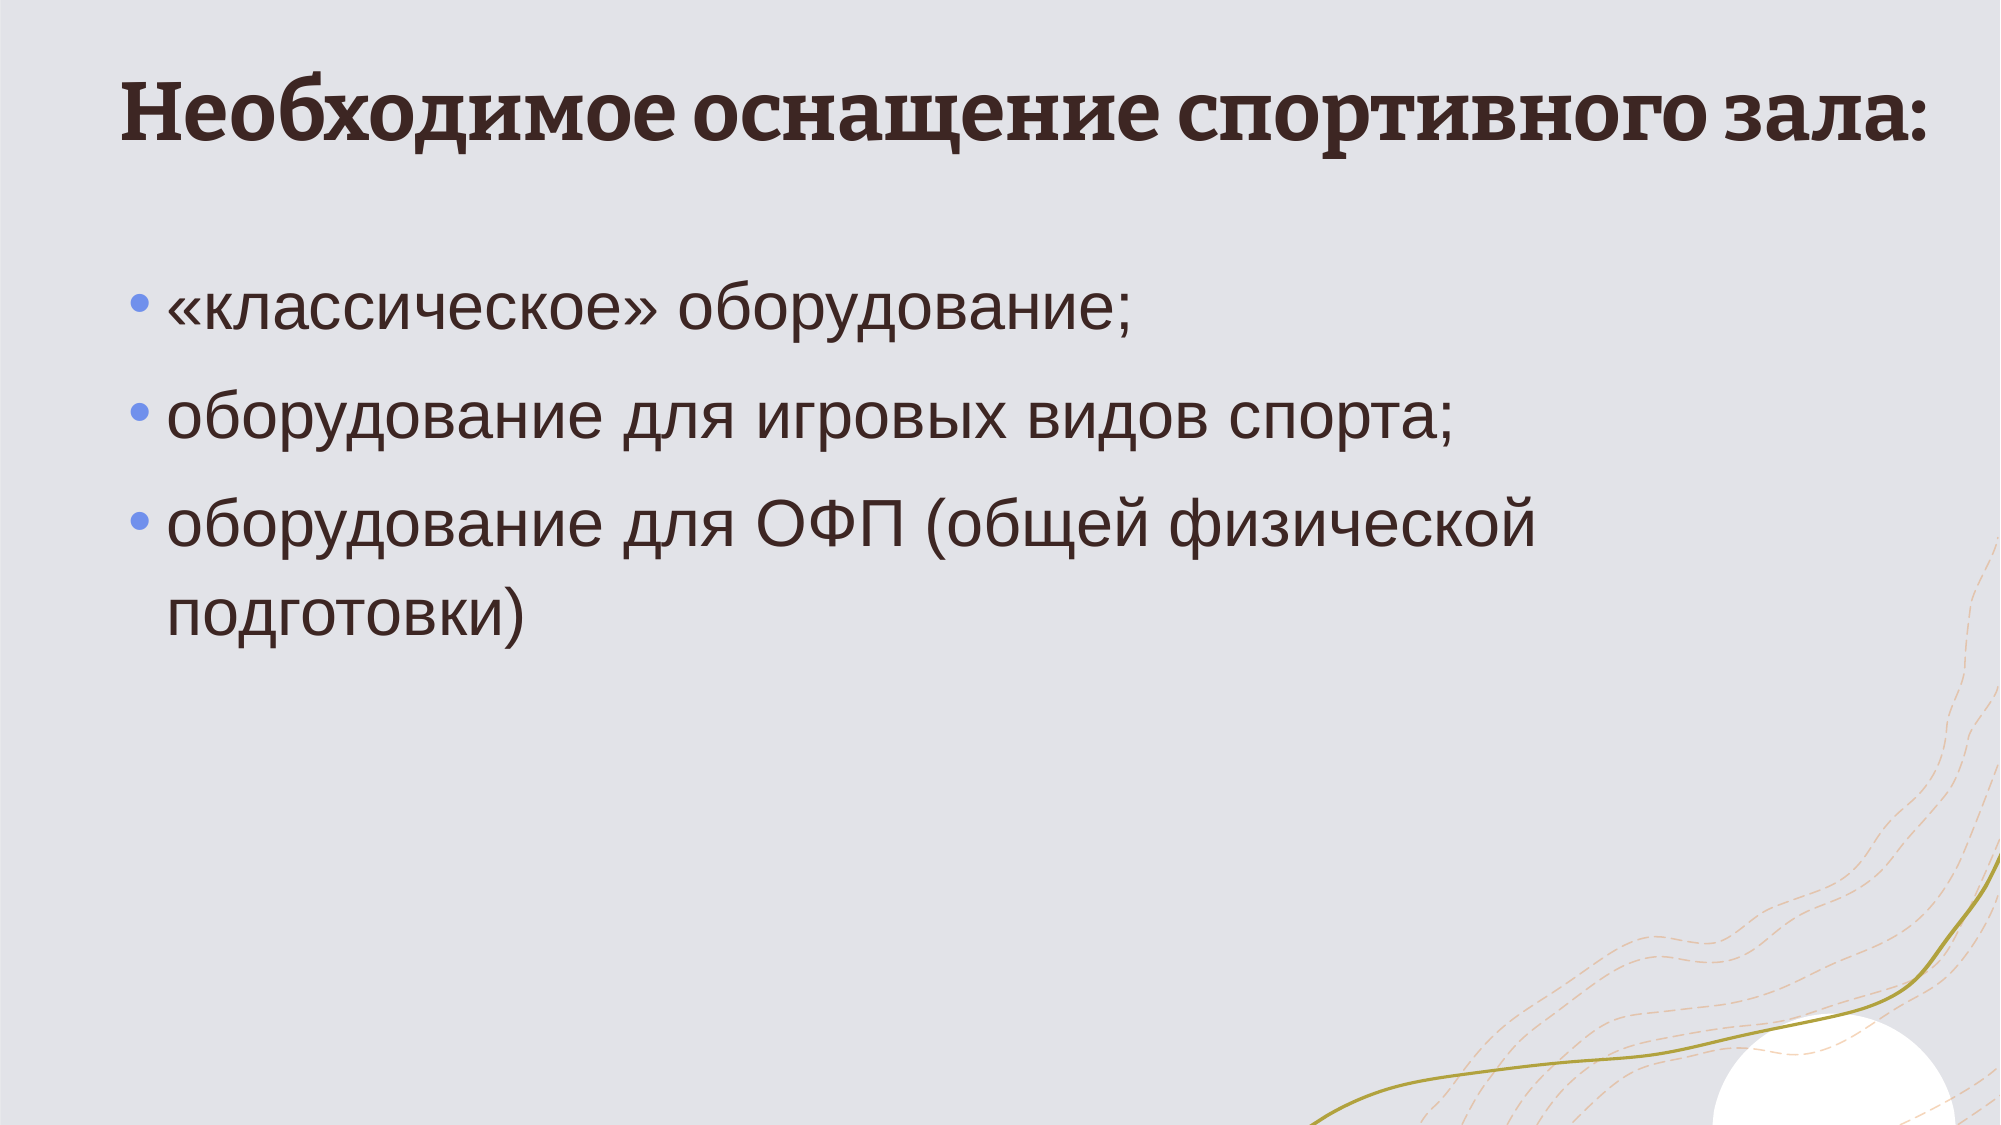

# Необходимое оснащение спортивного зала:
«классическое» оборудование;
оборудование для игровых видов спорта;
оборудование для ОФП (общей физической подготовки)